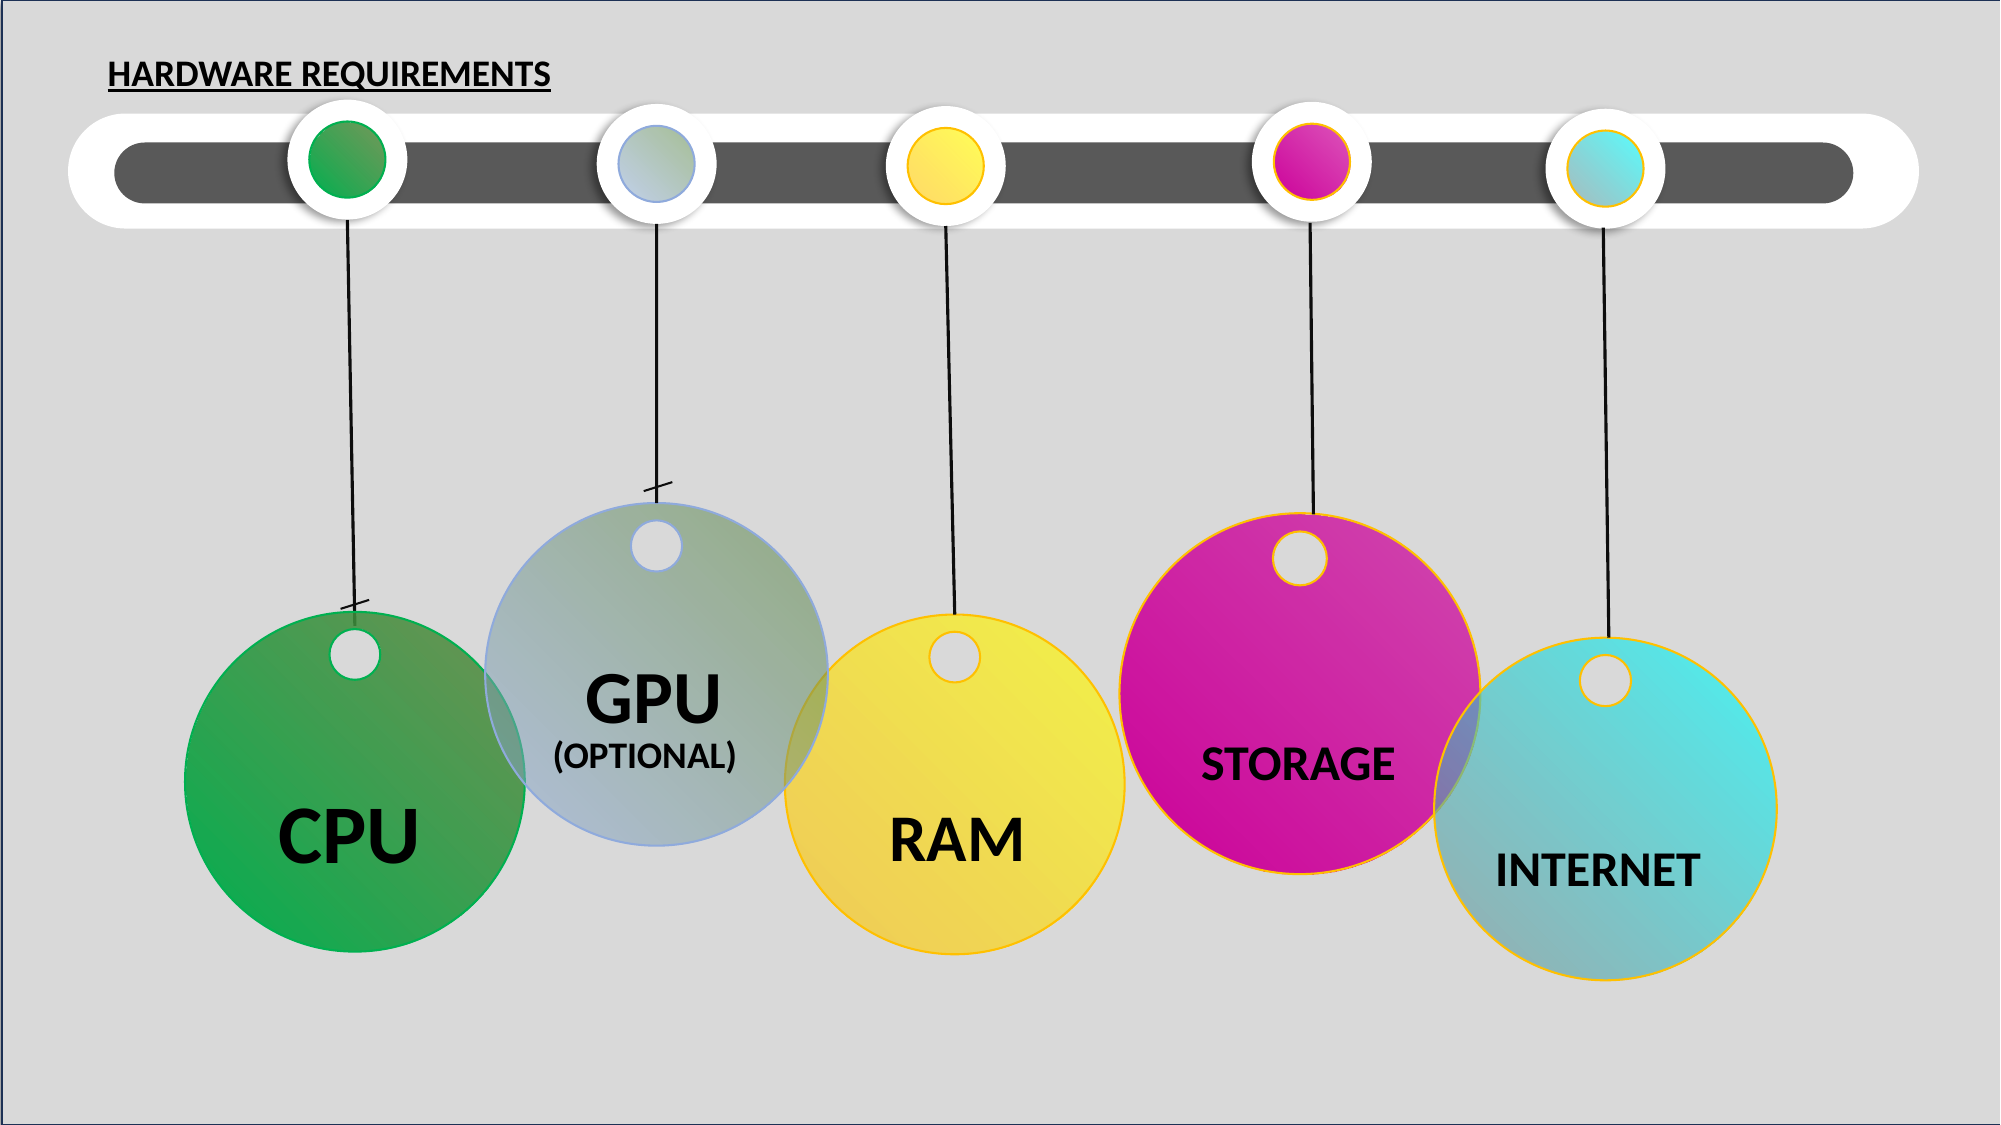

HARDWARE REQUIREMENTS

CPU

STORAGE

GPU
(OPTIONAL)

RAM

INTERNET